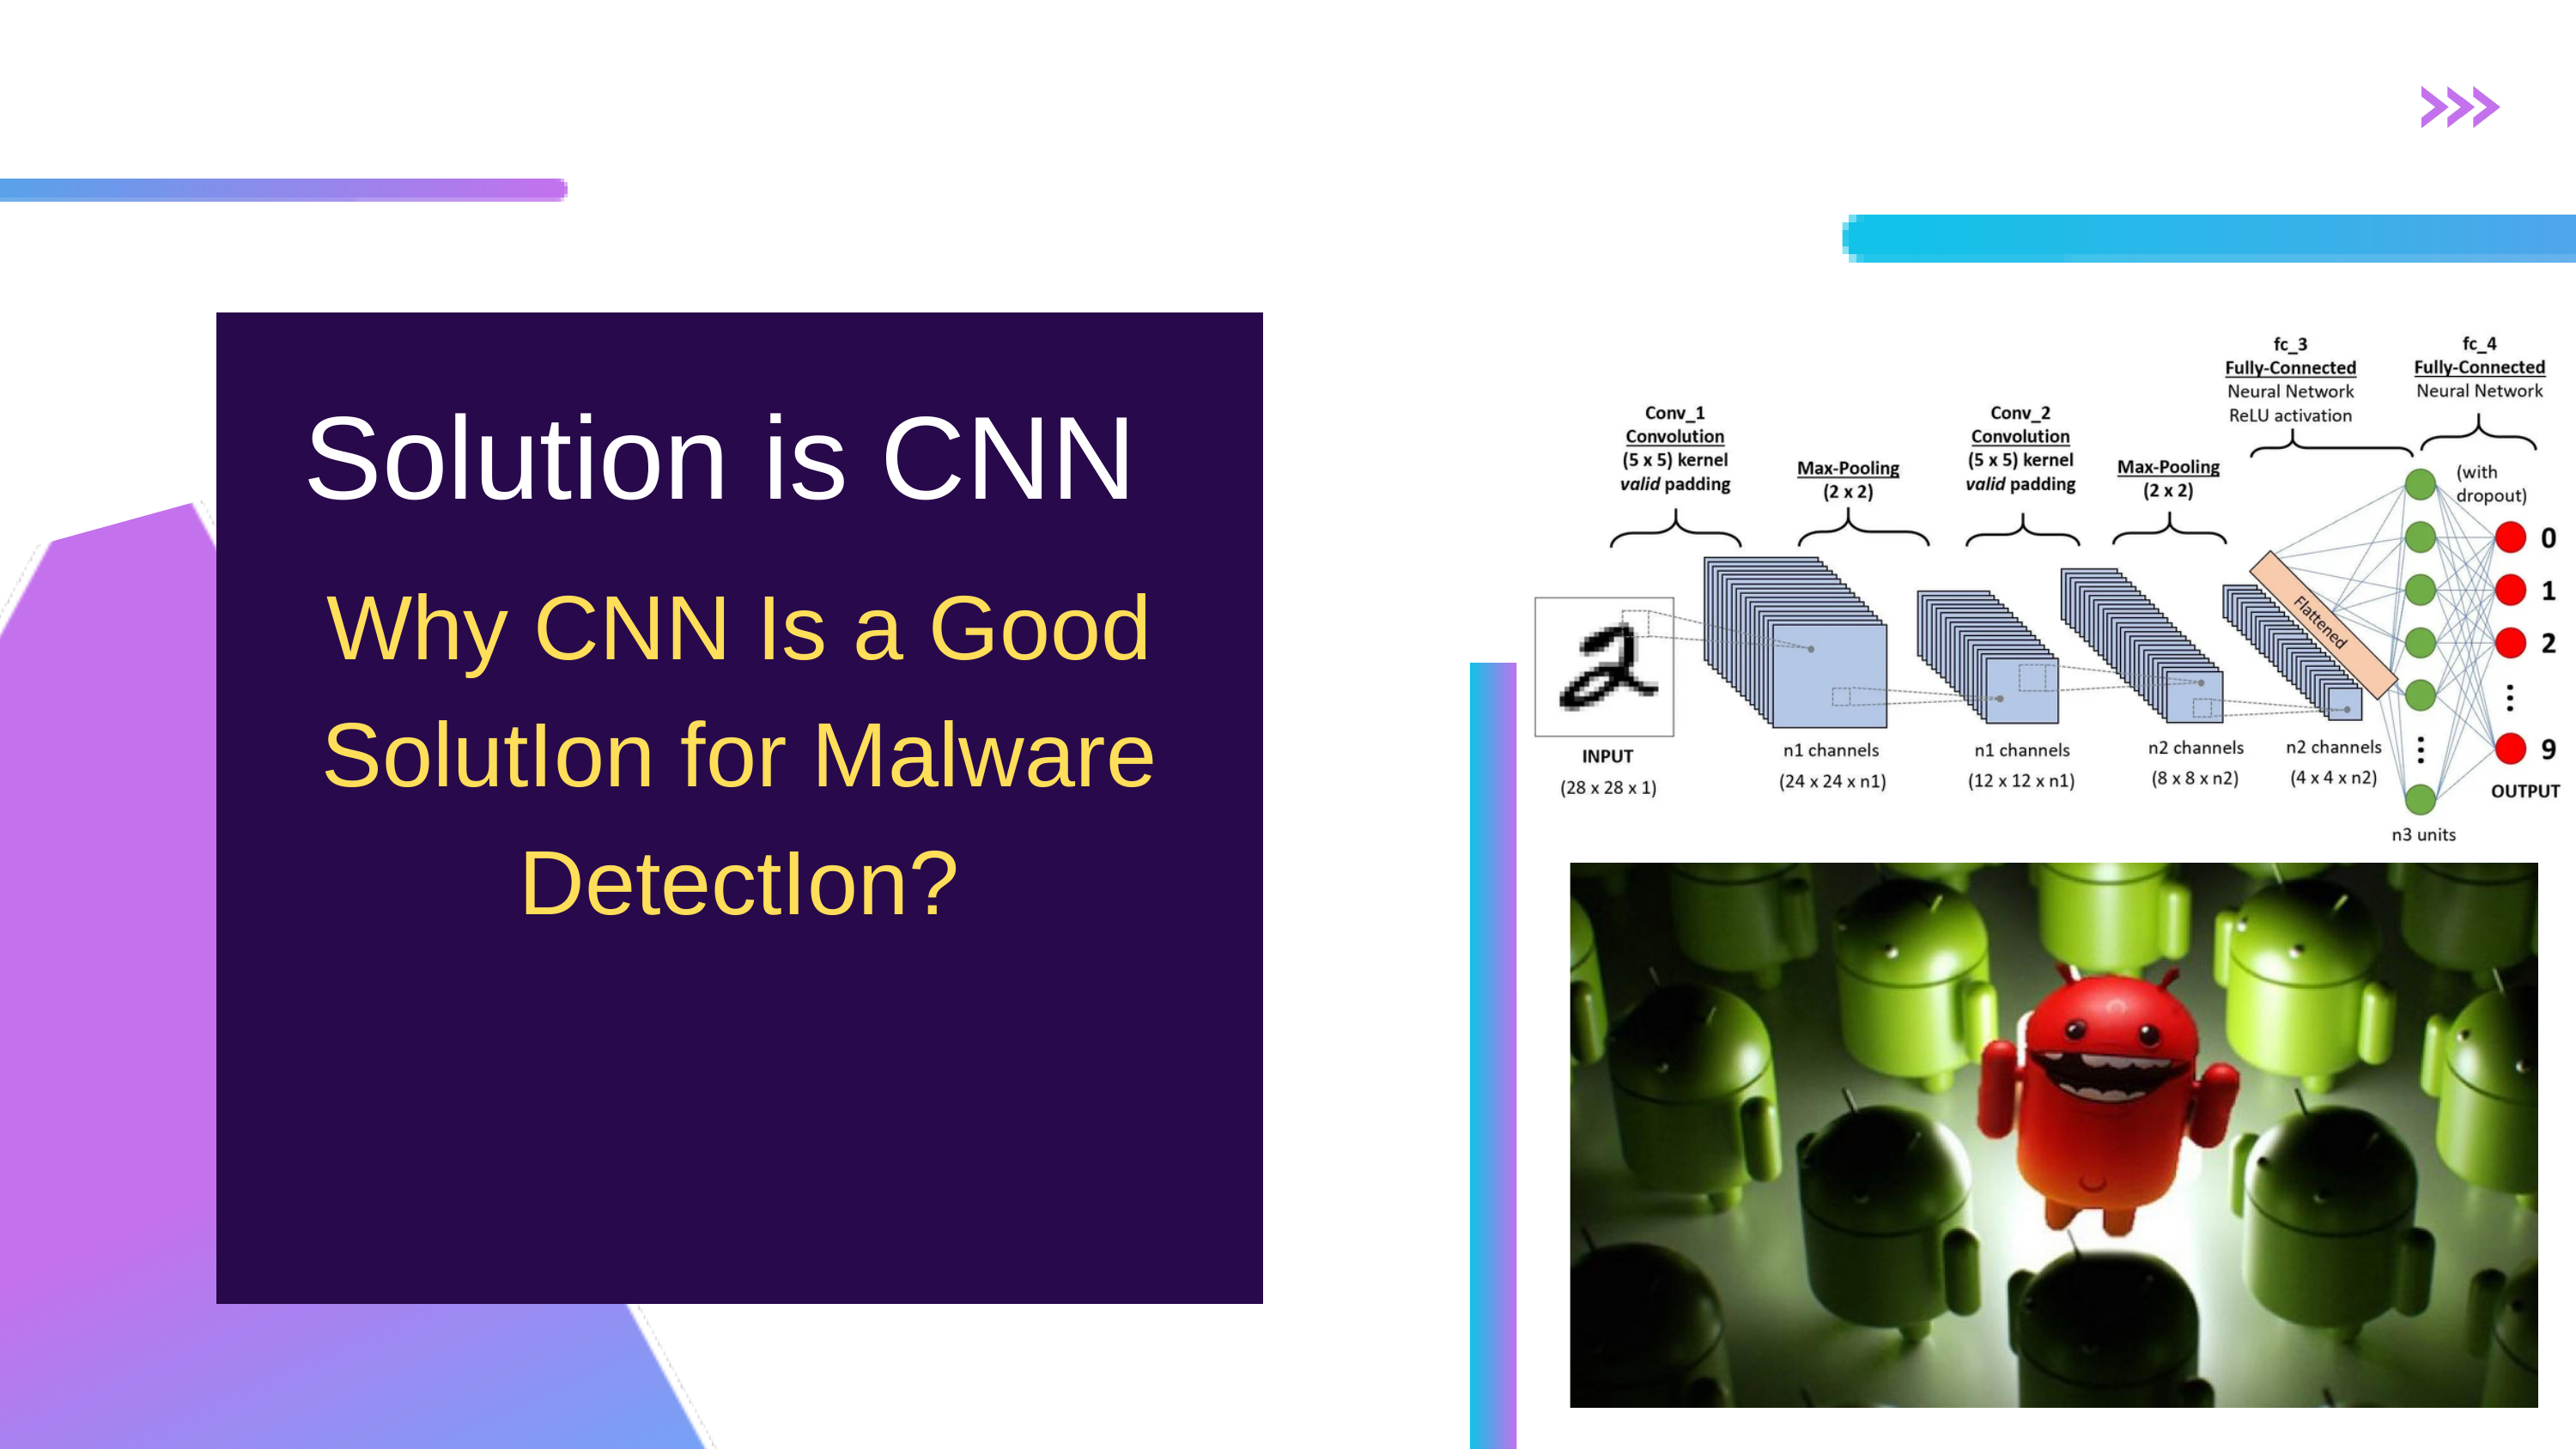

Solution is CNN

Why CNN Is a Good SolutIon for Malware DetectIon?